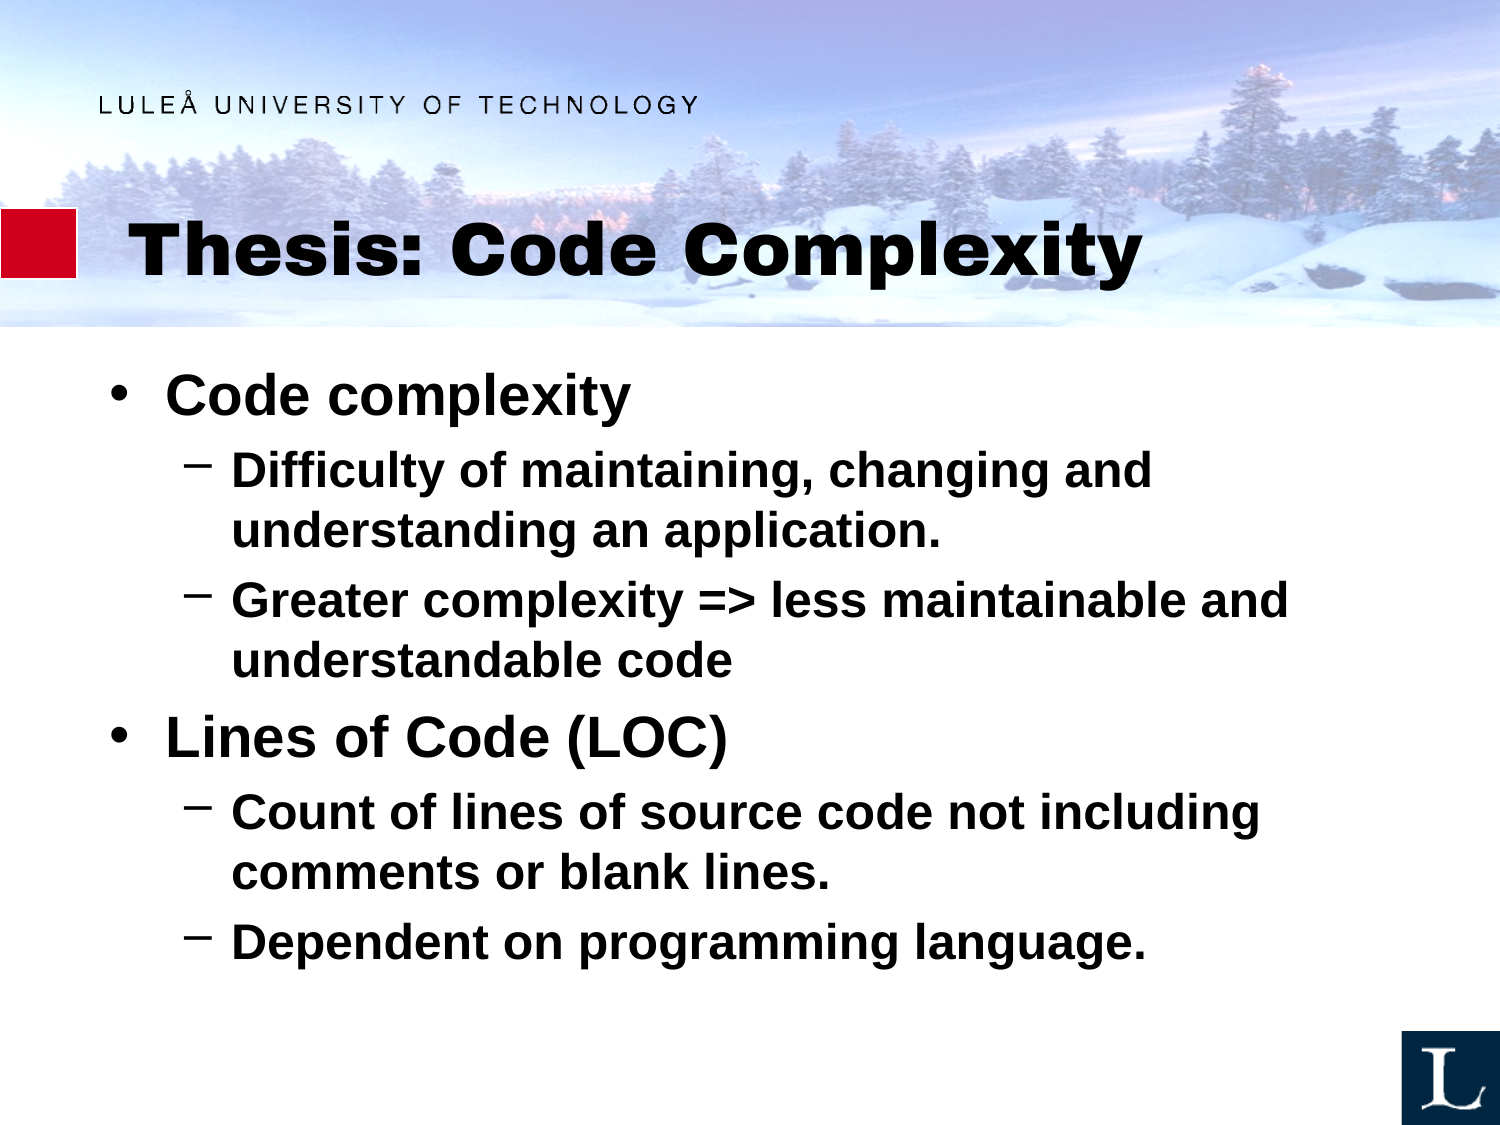

# Thesis: Code Complexity
Code complexity
Difficulty of maintaining, changing and understanding an application.
Greater complexity => less maintainable and understandable code
Lines of Code (LOC)
Count of lines of source code not including comments or blank lines.
Dependent on programming language.